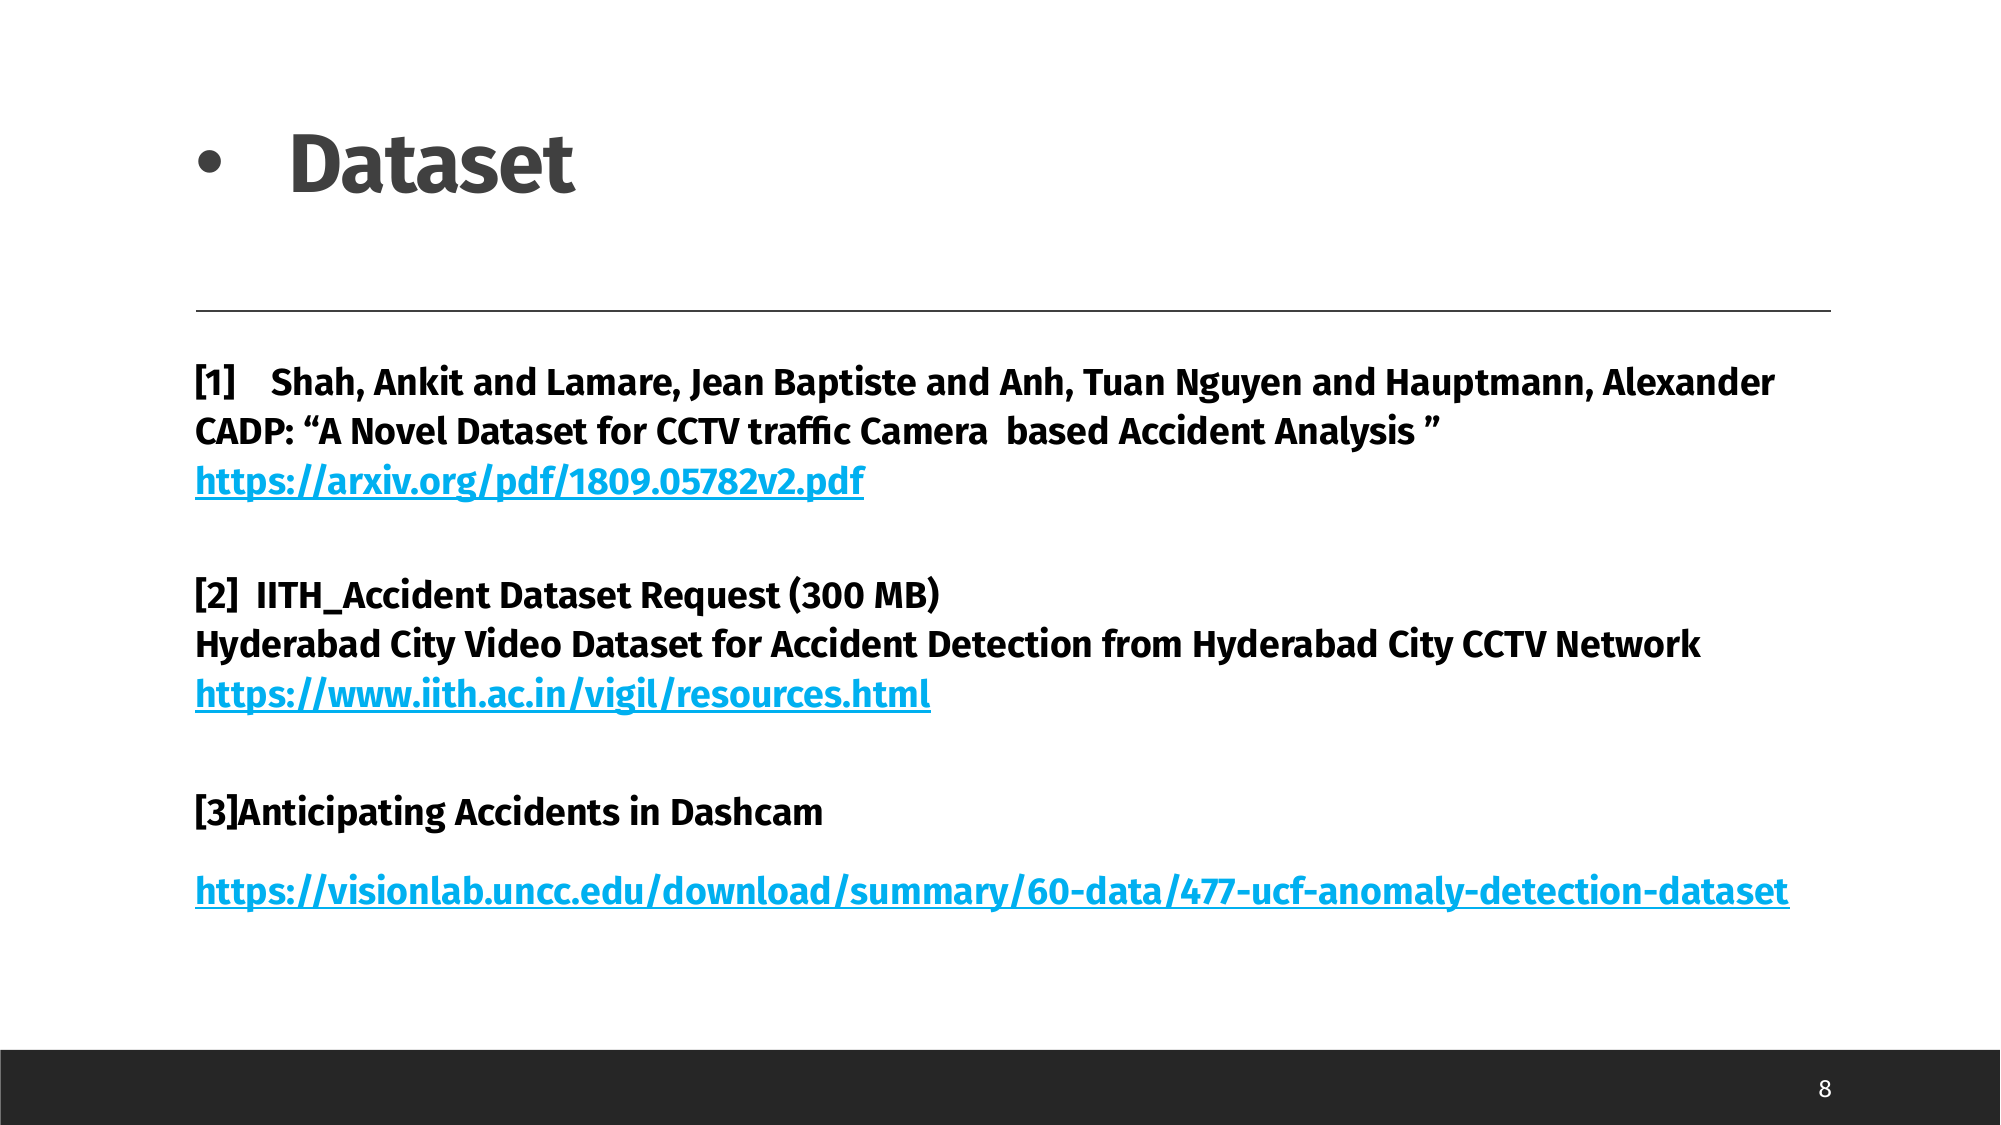

# Dataset
[1]    Shah, Ankit and Lamare, Jean Baptiste and Anh, Tuan Nguyen and Hauptmann, Alexander CADP: “A Novel Dataset for CCTV traffic Camera  based Accident Analysis ” https://arxiv.org/pdf/1809.05782v2.pdf
[2]  IITH_Accident Dataset Request (300 MB)
Hyderabad City Video Dataset for Accident Detection from Hyderabad City CCTV Network https://www.iith.ac.in/vigil/resources.html
[3]Anticipating Accidents in Dashcam
https://visionlab.uncc.edu/download/summary/60-data/477-ucf-anomaly-detection-dataset

8